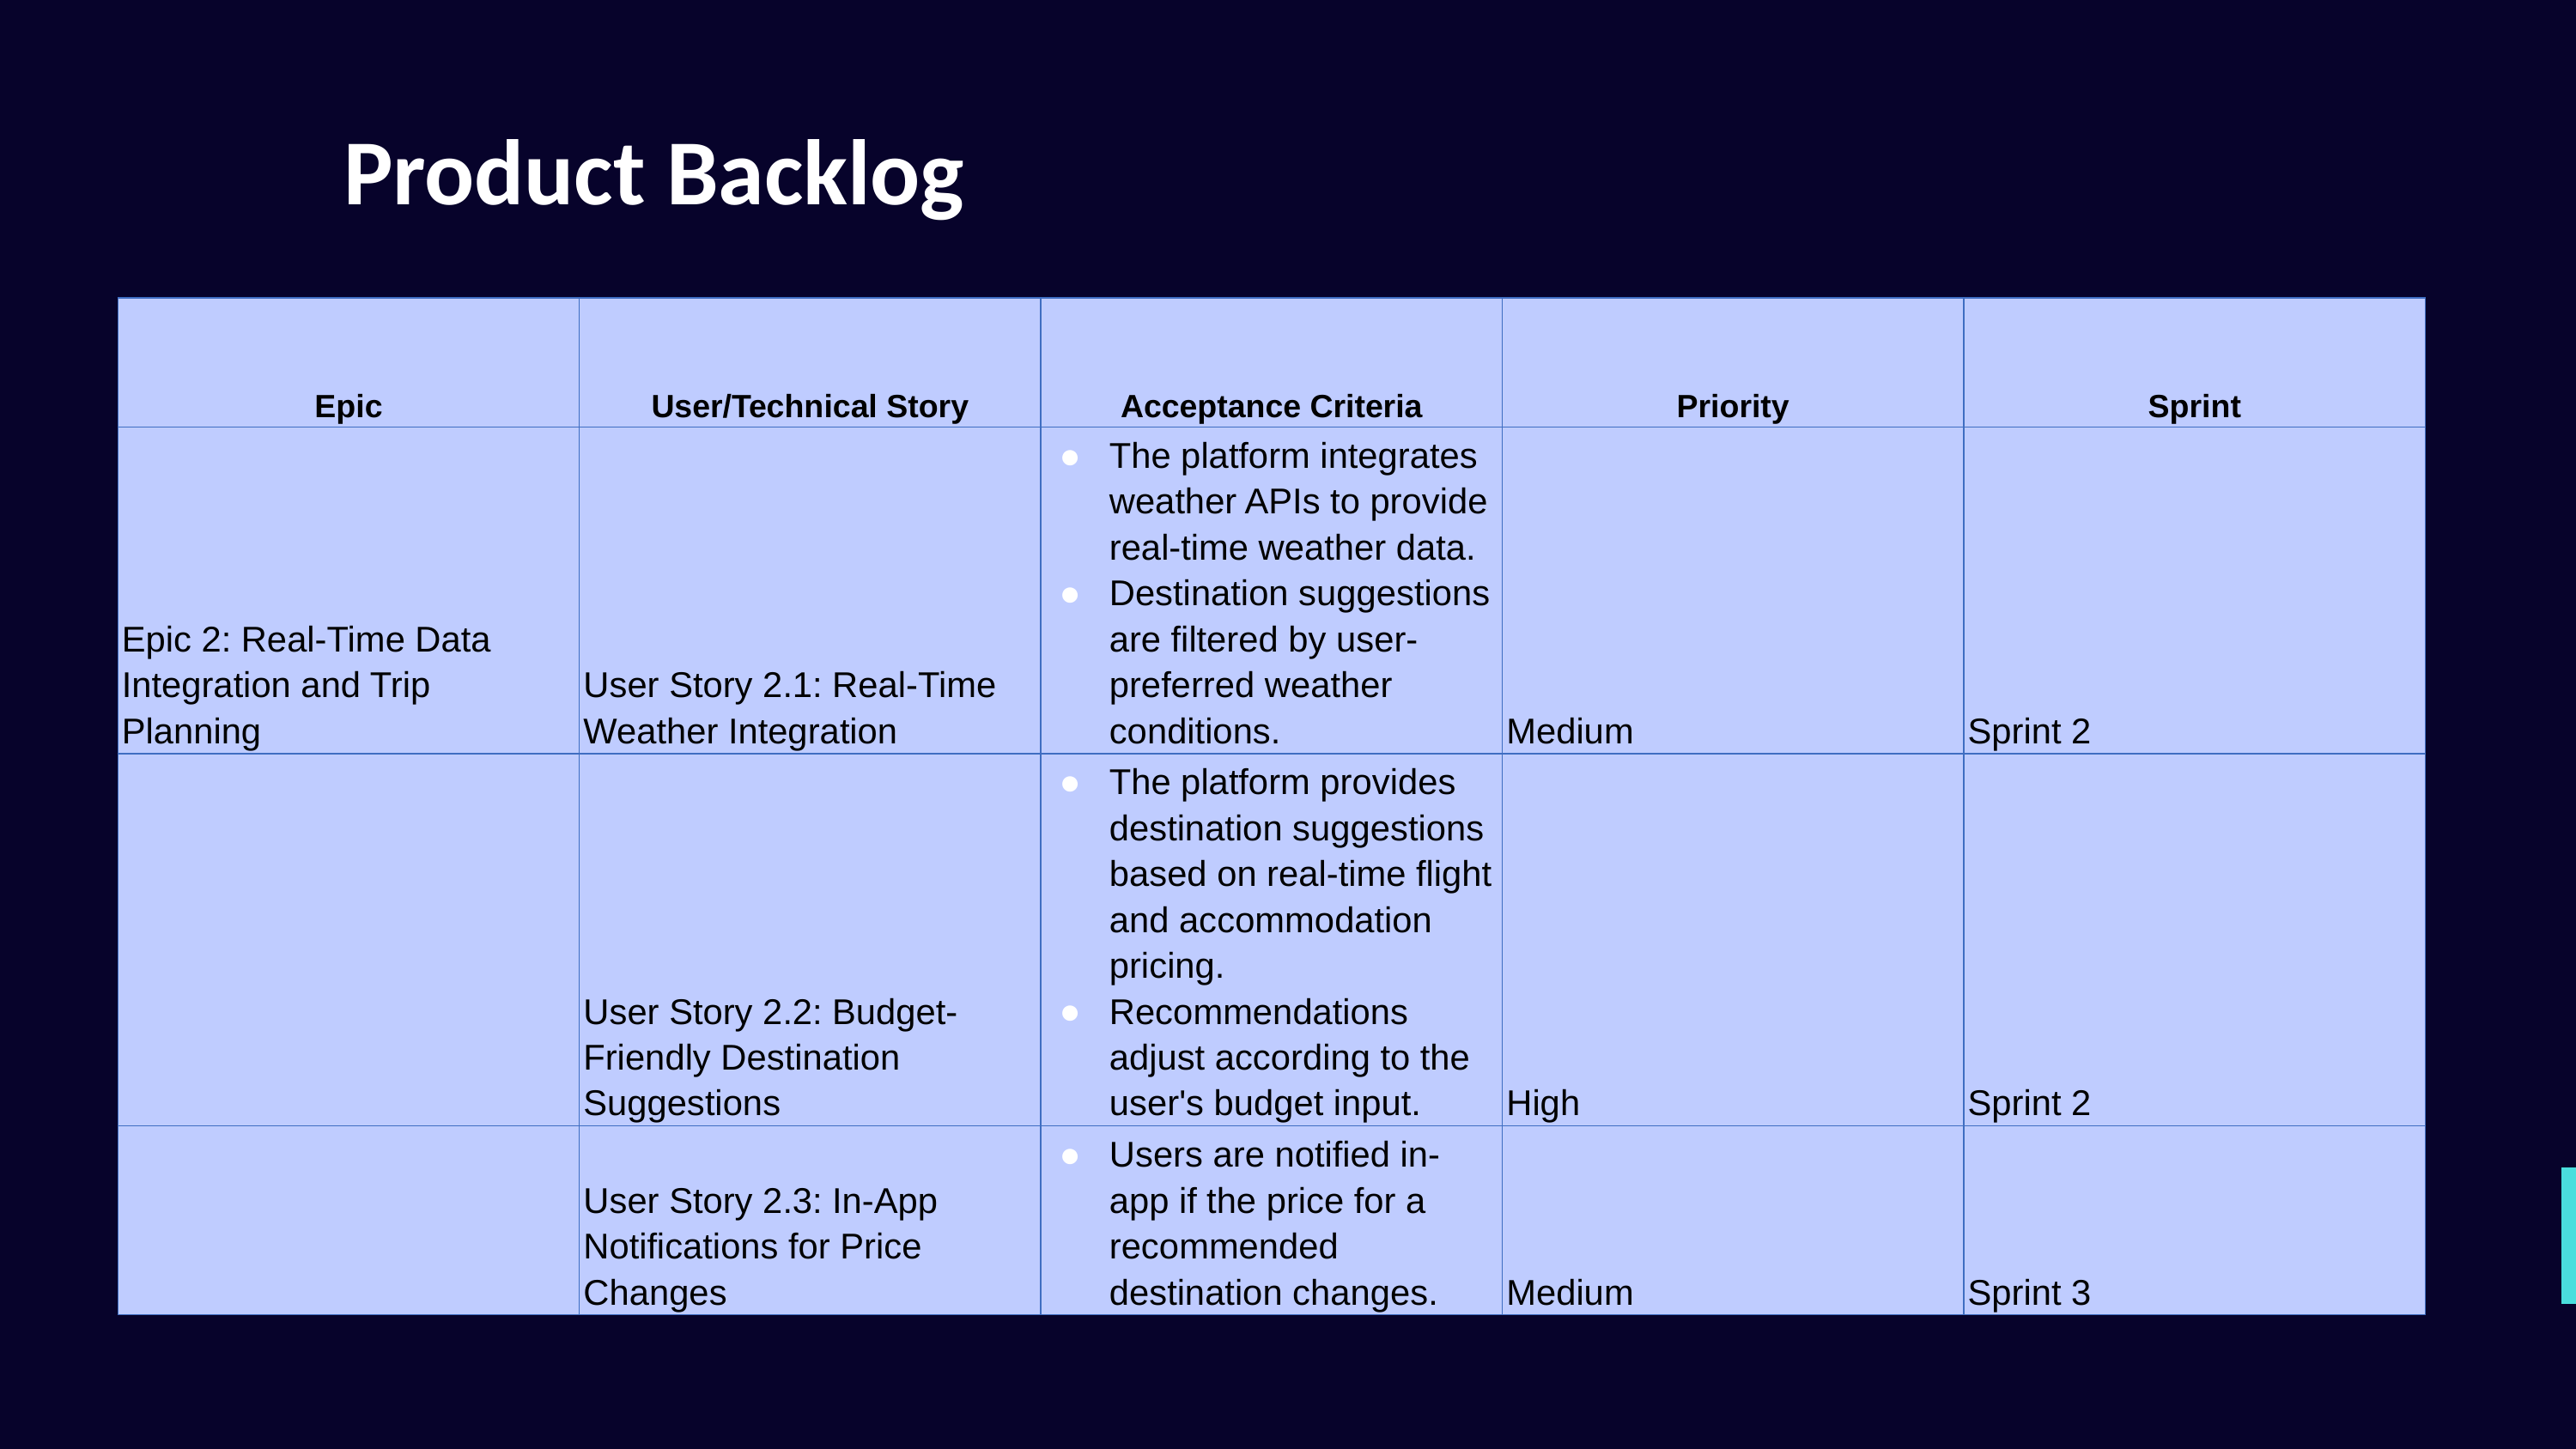

Product Backlog
| Epic | User/Technical Story | Acceptance Criteria | Priority | Sprint |
| --- | --- | --- | --- | --- |
| Epic 2: Real-Time Data Integration and Trip Planning | User Story 2.1: Real-Time Weather Integration | The platform integrates weather APIs to provide real-time weather data. Destination suggestions are filtered by user-preferred weather conditions. | Medium | Sprint 2 |
|  | User Story 2.2: Budget-Friendly Destination Suggestions | The platform provides destination suggestions based on real-time flight and accommodation pricing. Recommendations adjust according to the user's budget input. | High | Sprint 2 |
|  | User Story 2.3: In-App Notifications for Price Changes | Users are notified in-app if the price for a recommended destination changes. | Medium | Sprint 3 |